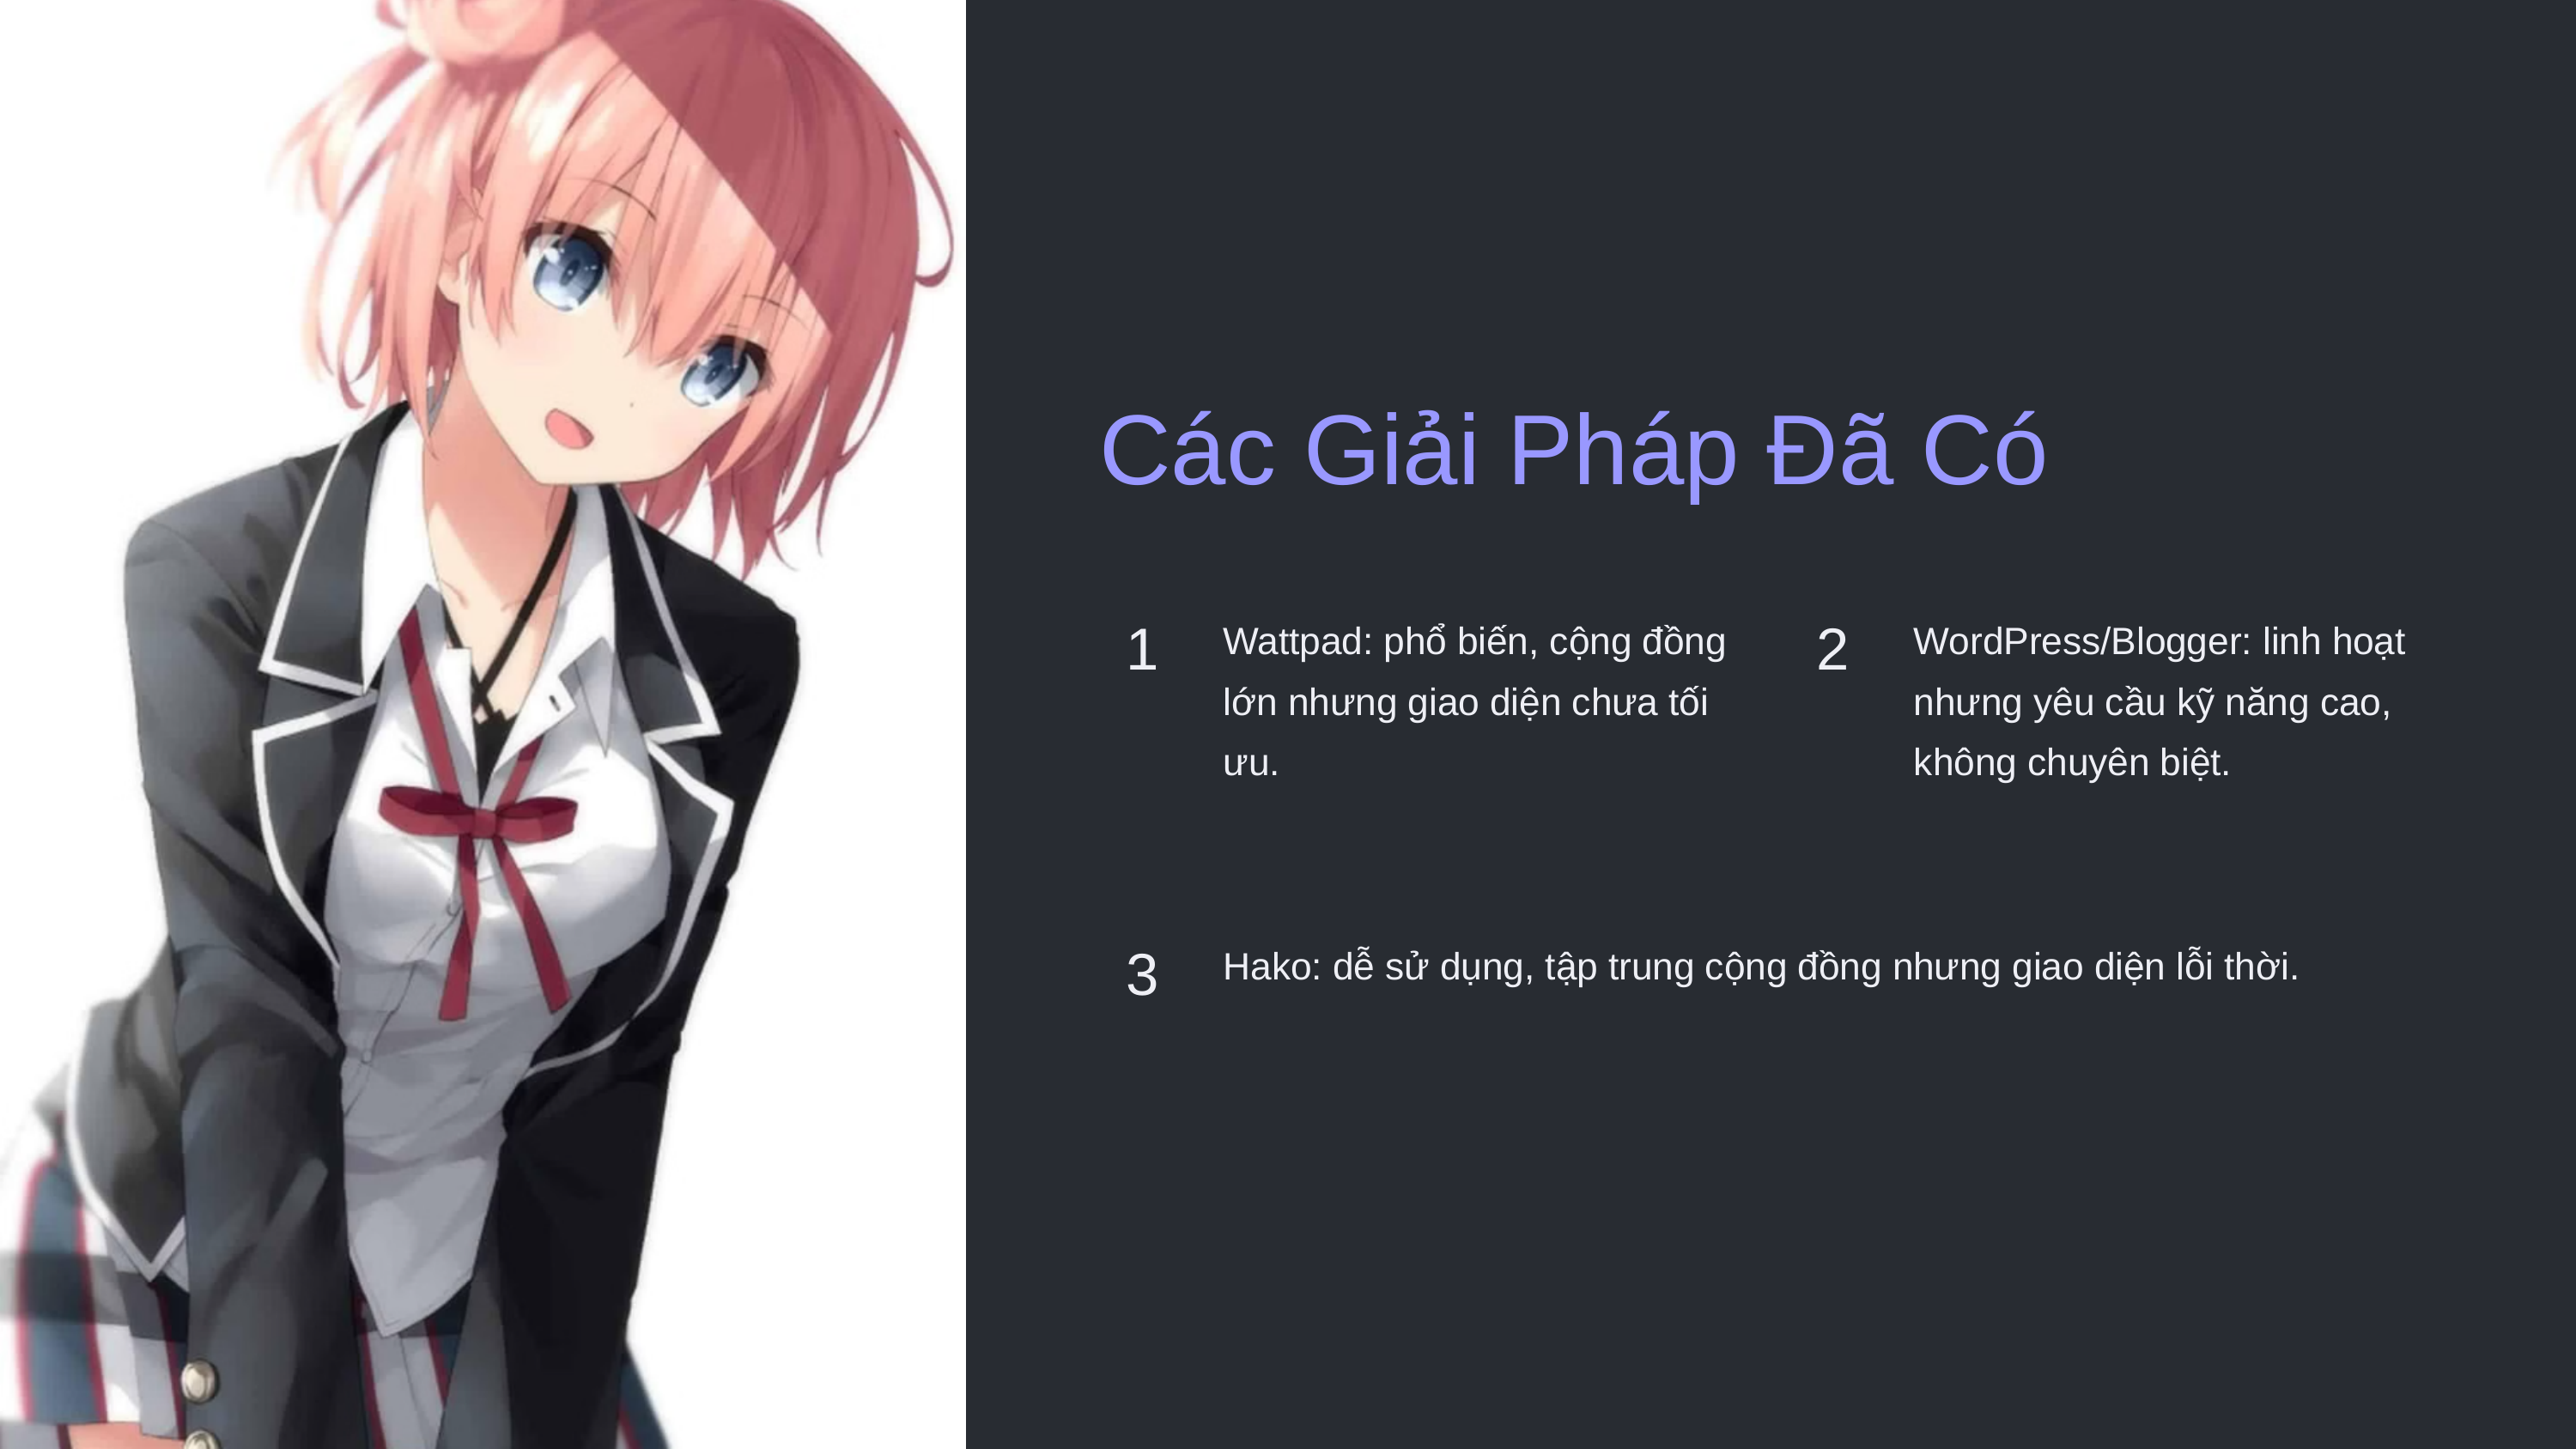

Các Giải Pháp Đã Có

Wattpad: phổ biến, cộng đồng lớn nhưng giao diện chưa tối ưu.

WordPress/Blogger: linh hoạt nhưng yêu cầu kỹ năng cao, không chuyên biệt.

1

2

Hako: dễ sử dụng, tập trung cộng đồng nhưng giao diện lỗi thời.

3